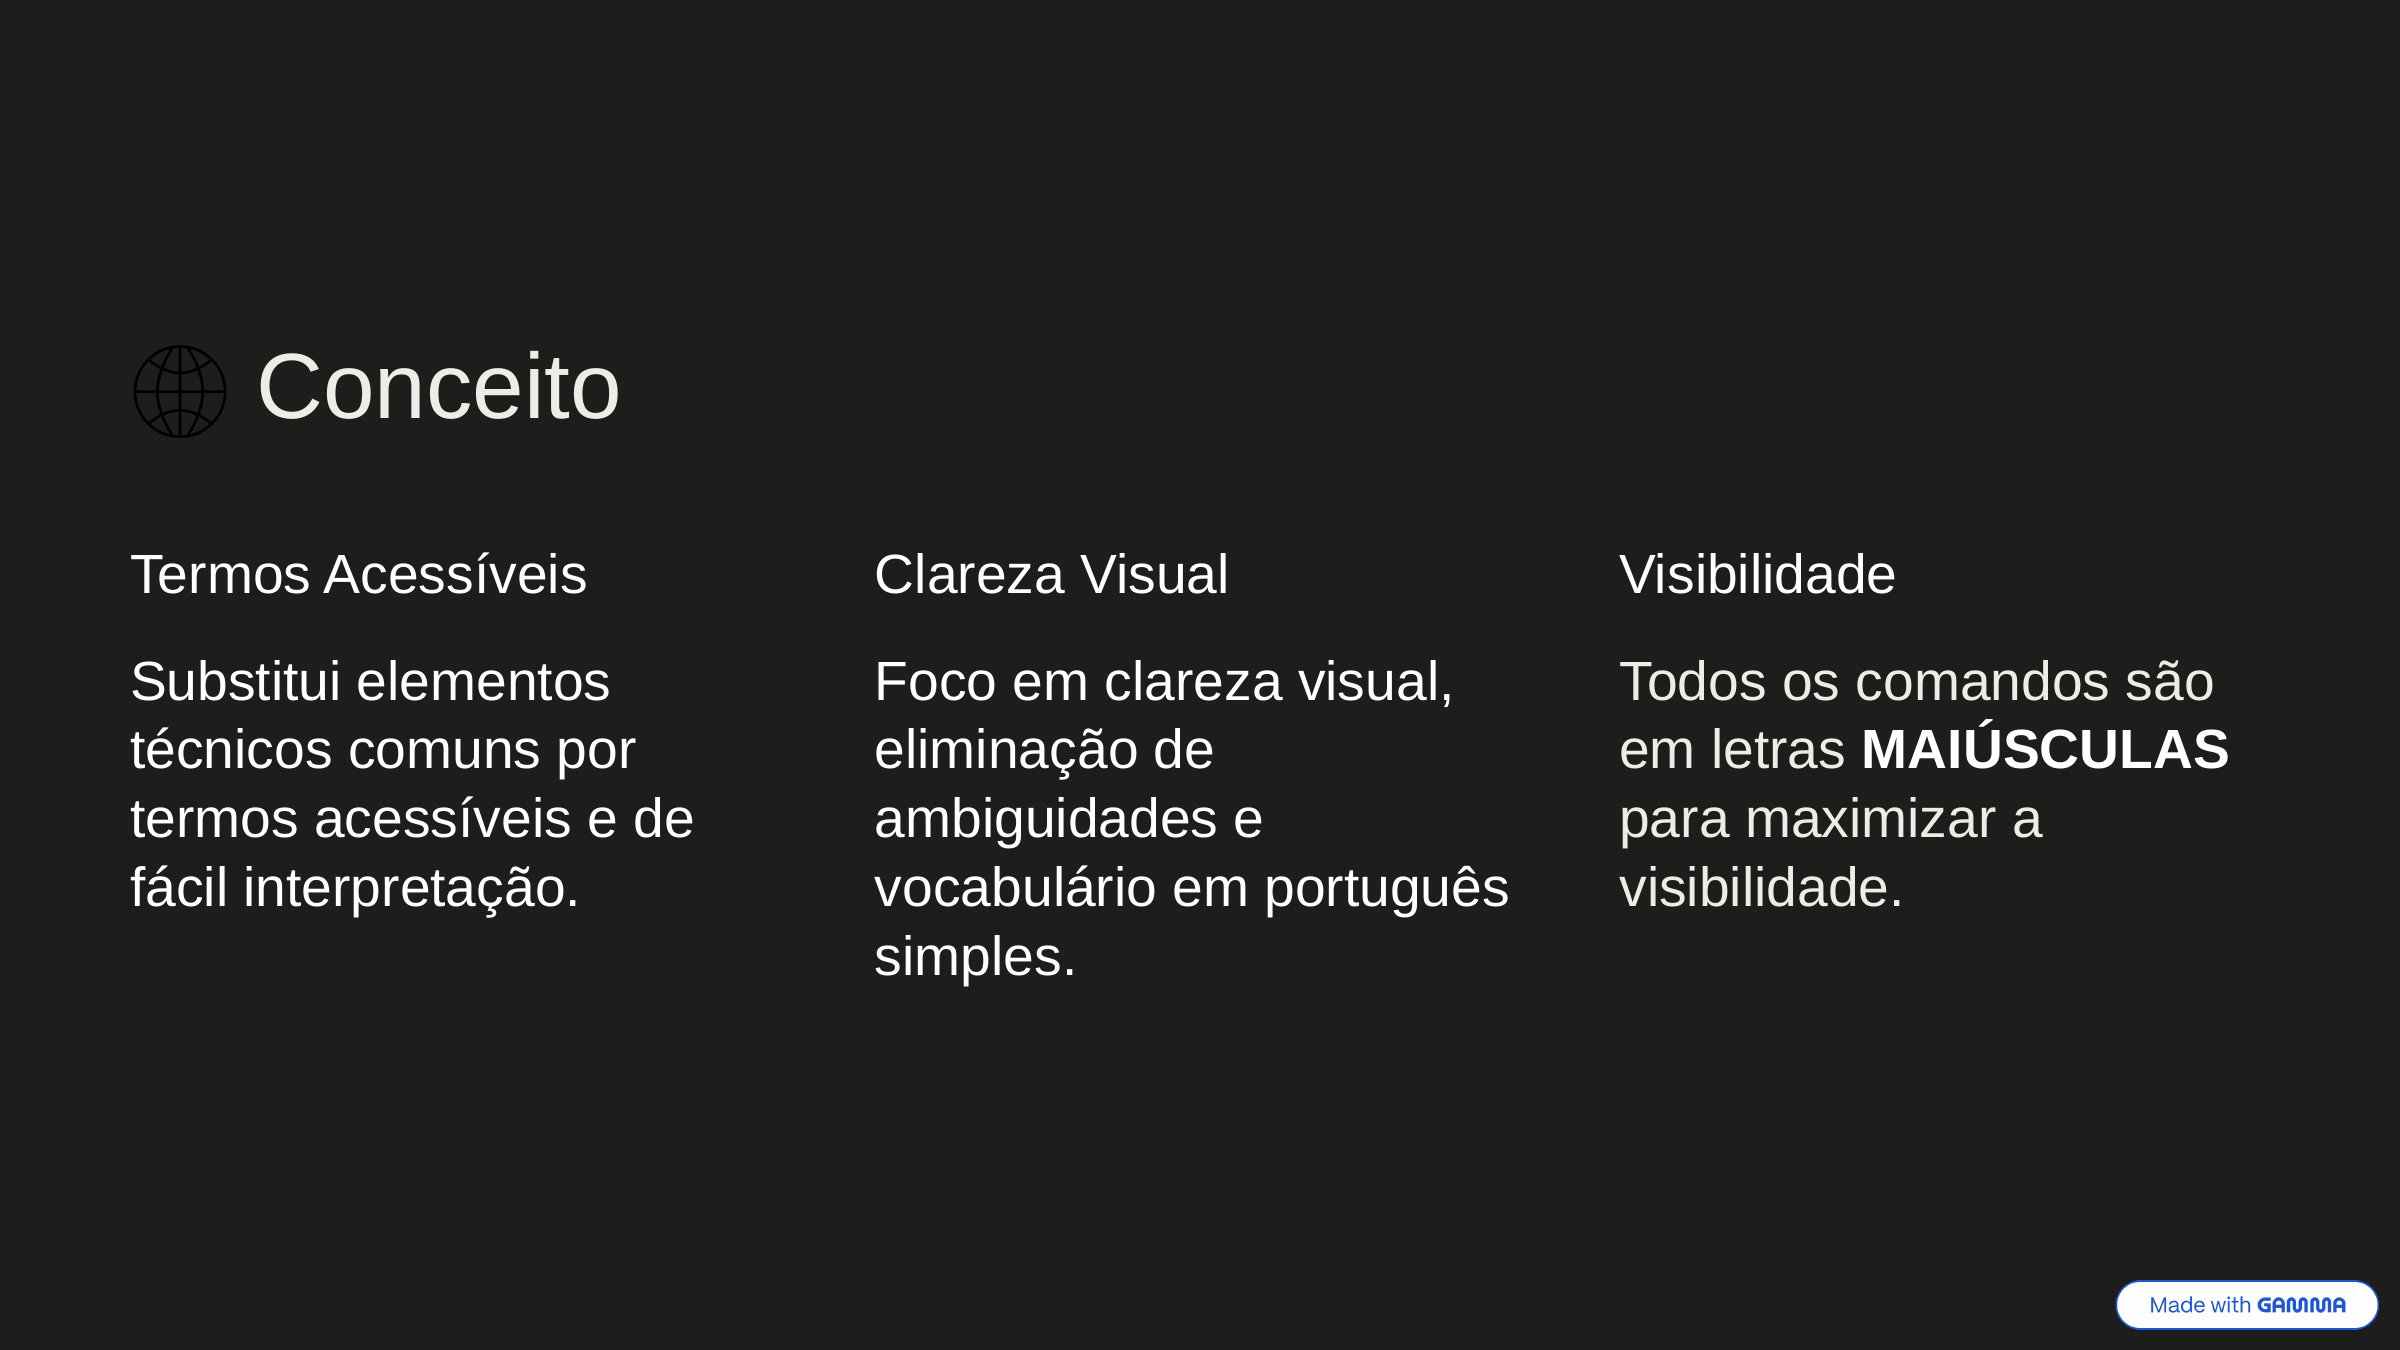

🌐 Conceito
Termos Acessíveis
Clareza Visual
Visibilidade
Substitui elementos técnicos comuns por termos acessíveis e de fácil interpretação.
Foco em clareza visual, eliminação de ambiguidades e vocabulário em português simples.
Todos os comandos são em letras MAIÚSCULAS para maximizar a visibilidade.